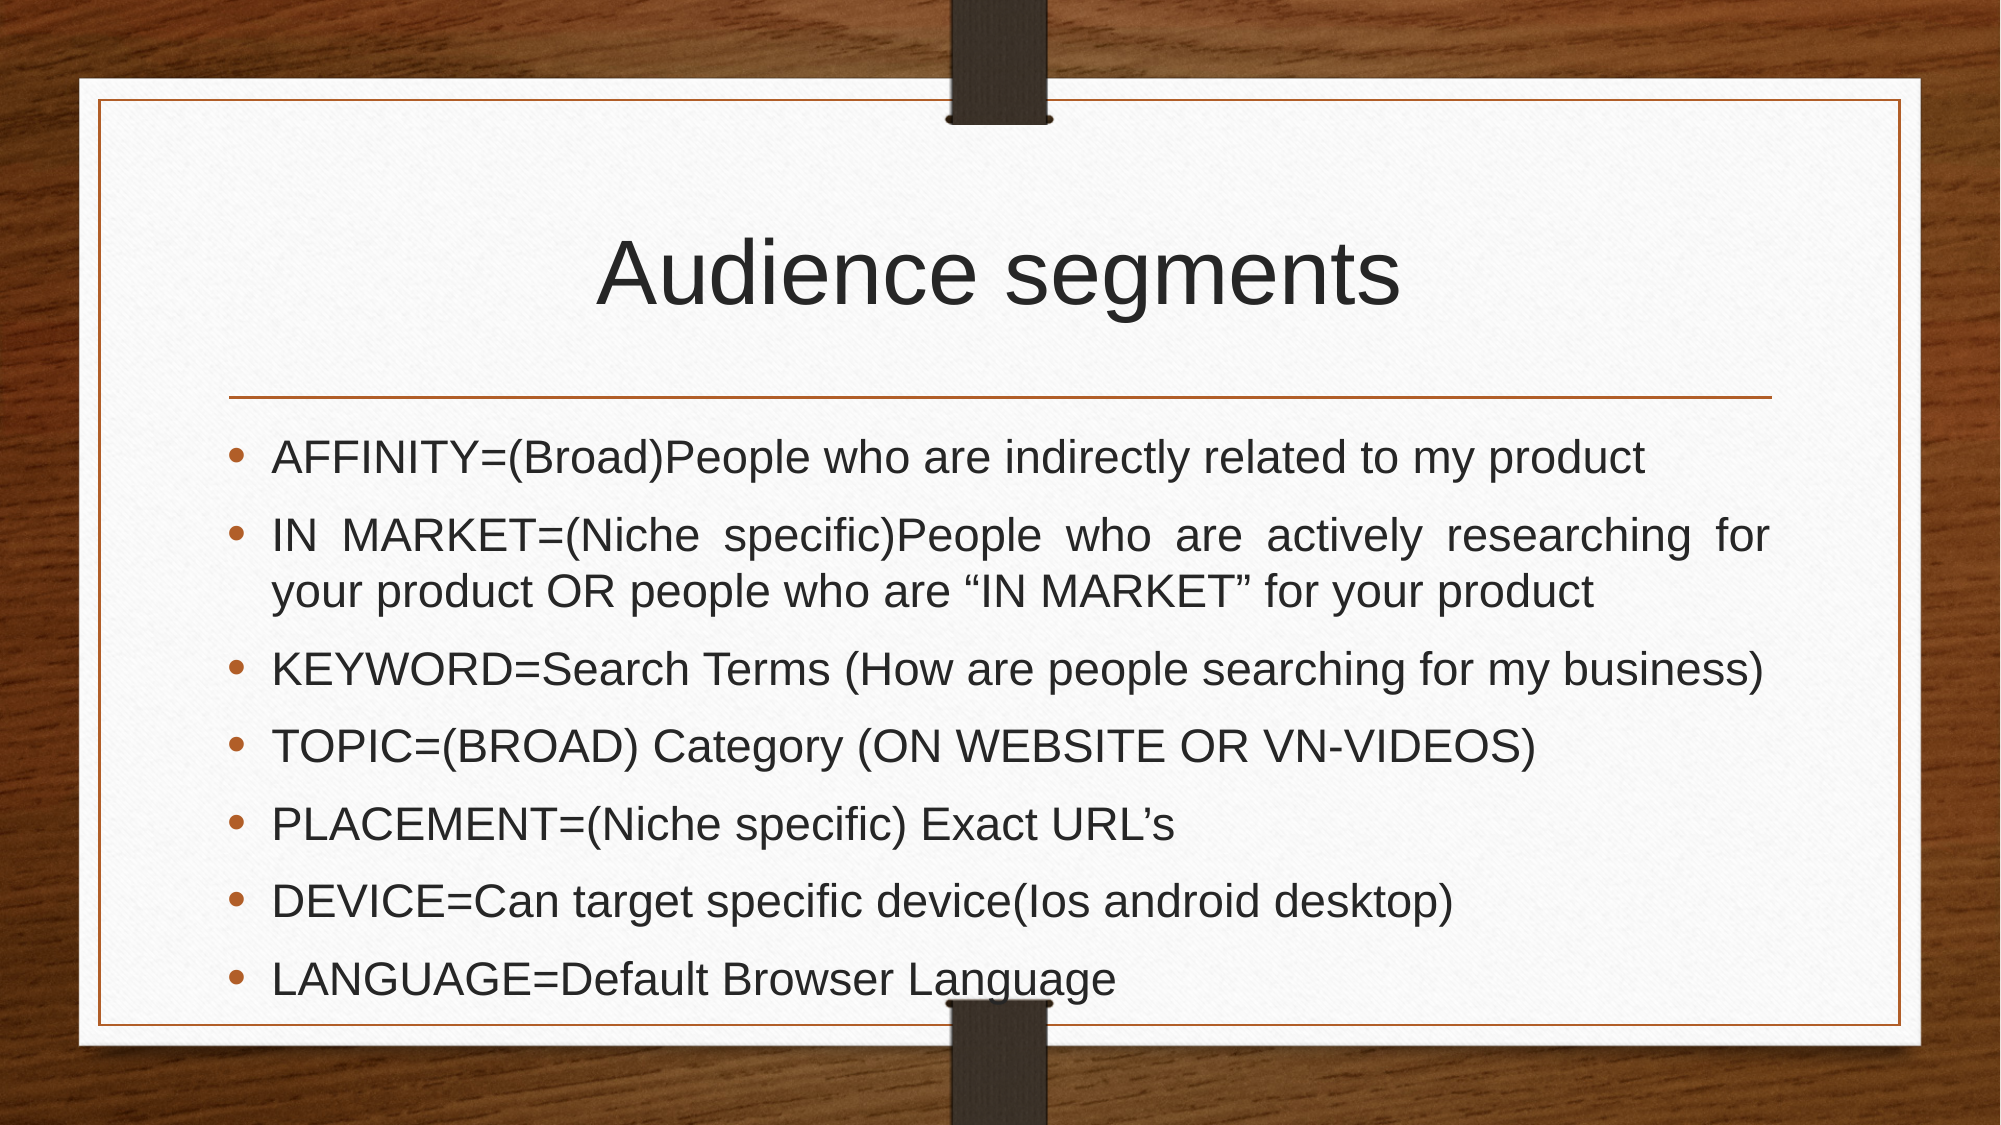

# Audience segments
AFFINITY=(Broad)People who are indirectly related to my product
IN MARKET=(Niche specific)People who are actively researching for your product OR people who are “IN MARKET” for your product
KEYWORD=Search Terms (How are people searching for my business)
TOPIC=(BROAD) Category (ON WEBSITE OR VN-VIDEOS)
PLACEMENT=(Niche specific) Exact URL’s
DEVICE=Can target specific device(Ios android desktop)
LANGUAGE=Default Browser Language